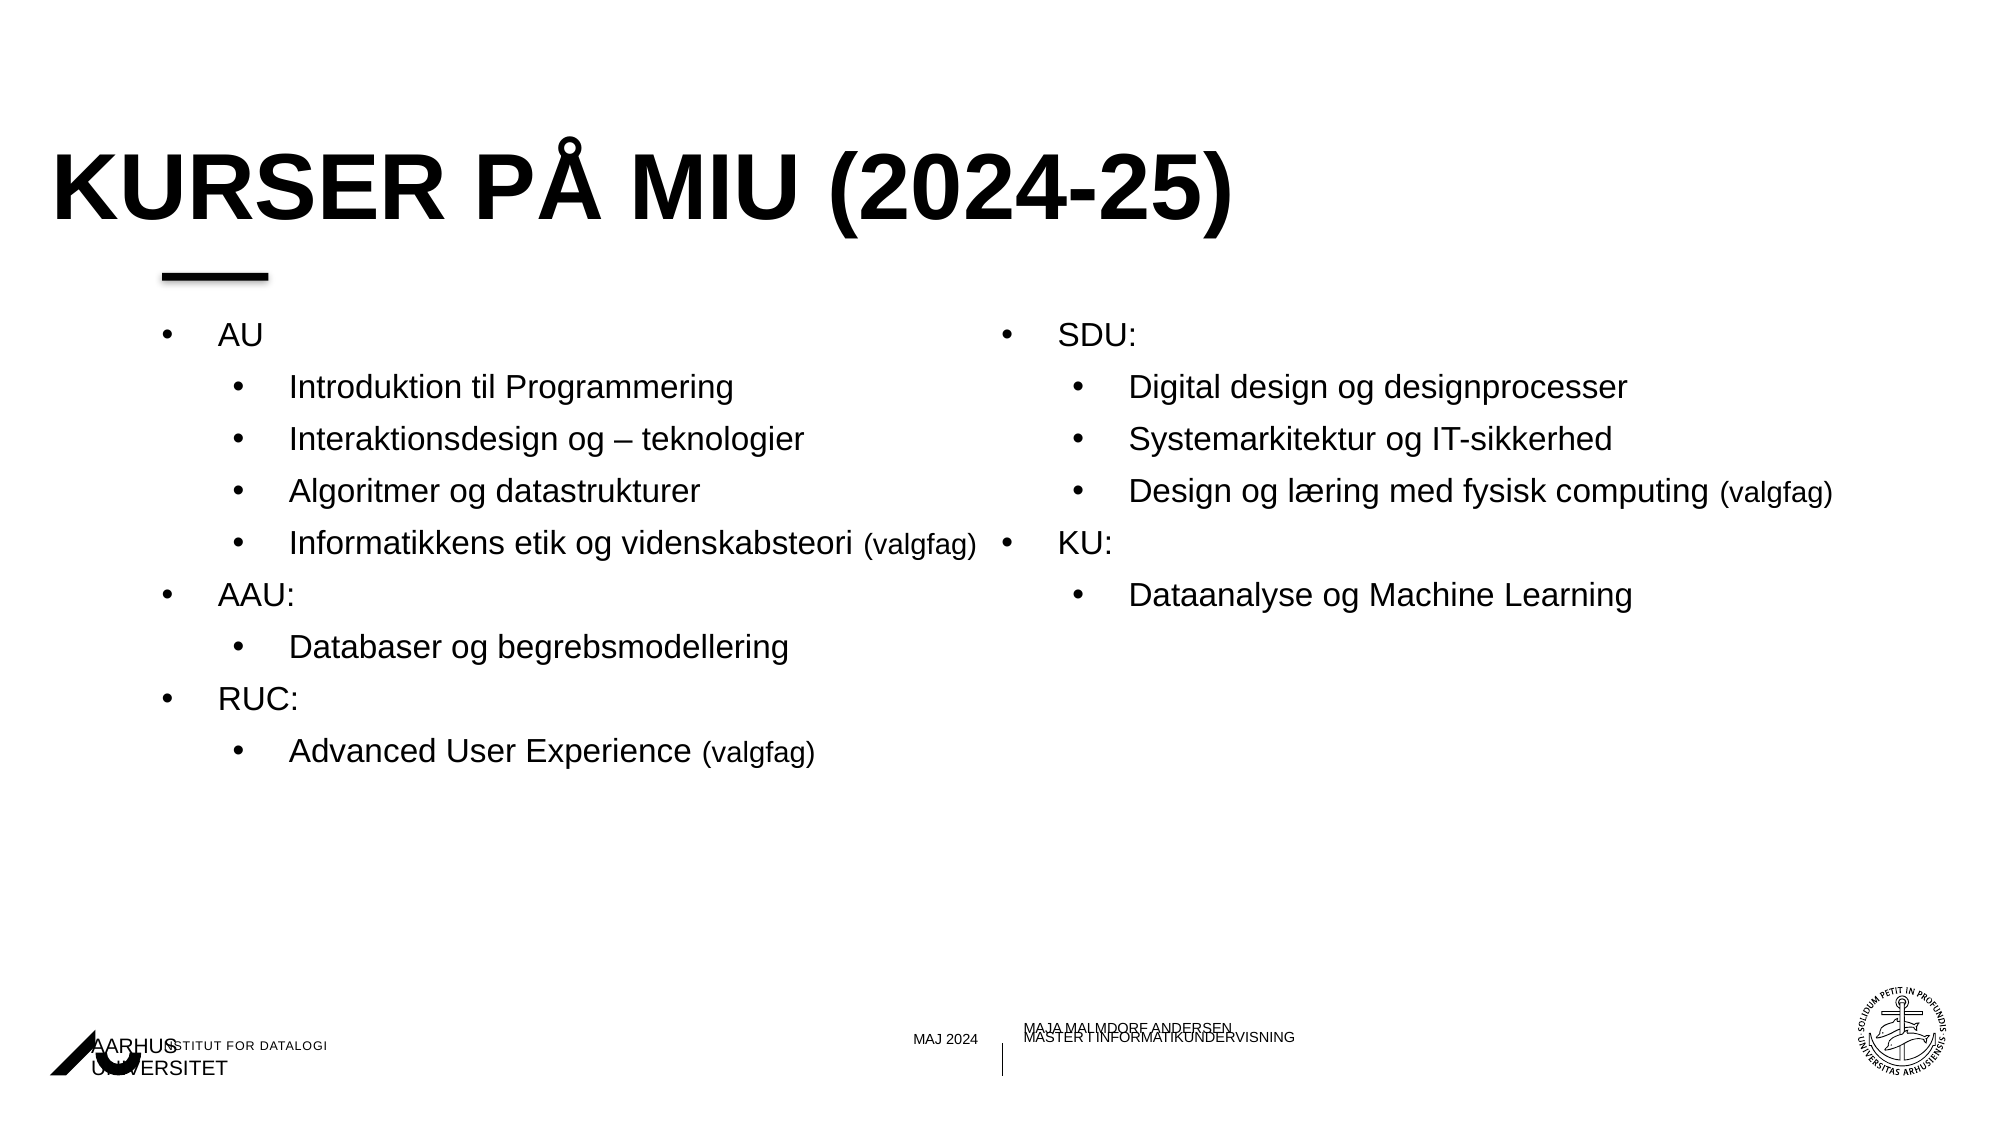

# Kurser på MIU (2024-25)
AU
Introduktion til Programmering
Interaktionsdesign og – teknologier
Algoritmer og datastrukturer
Informatikkens etik og videnskabsteori (valgfag)
AAU:
Databaser og begrebsmodellering
RUC:
Advanced User Experience (valgfag)

SDU:
Digital design og designprocesser
Systemarkitektur og IT-sikkerhed
Design og læring med fysisk computing (valgfag)
KU:
Dataanalyse og Machine Learning

16-05-202420-01-2021